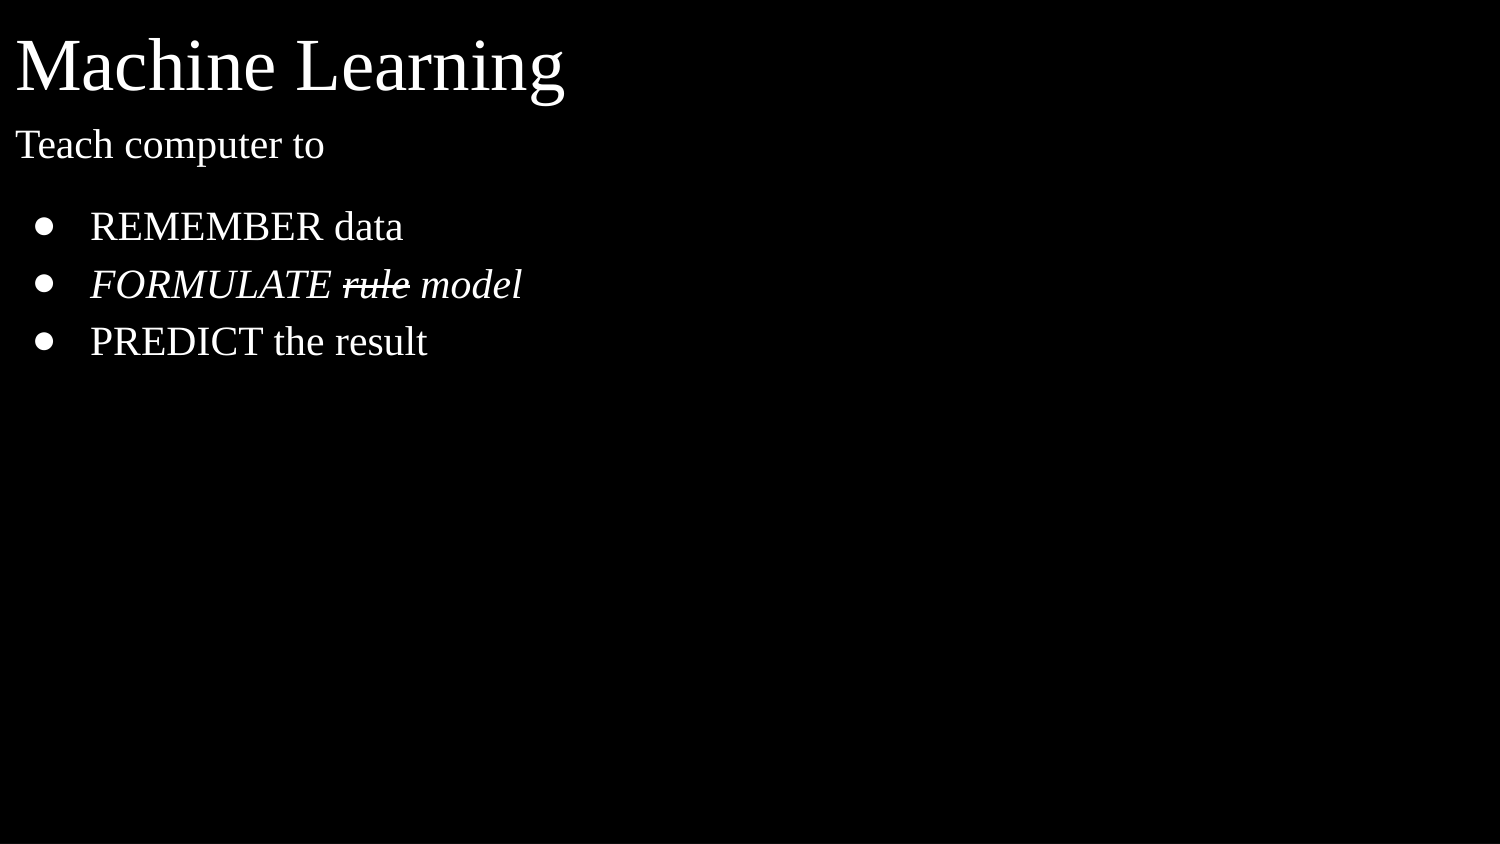

# Machine Learning
Teach computer to
REMEMBER data
FORMULATE rule model
PREDICT the result